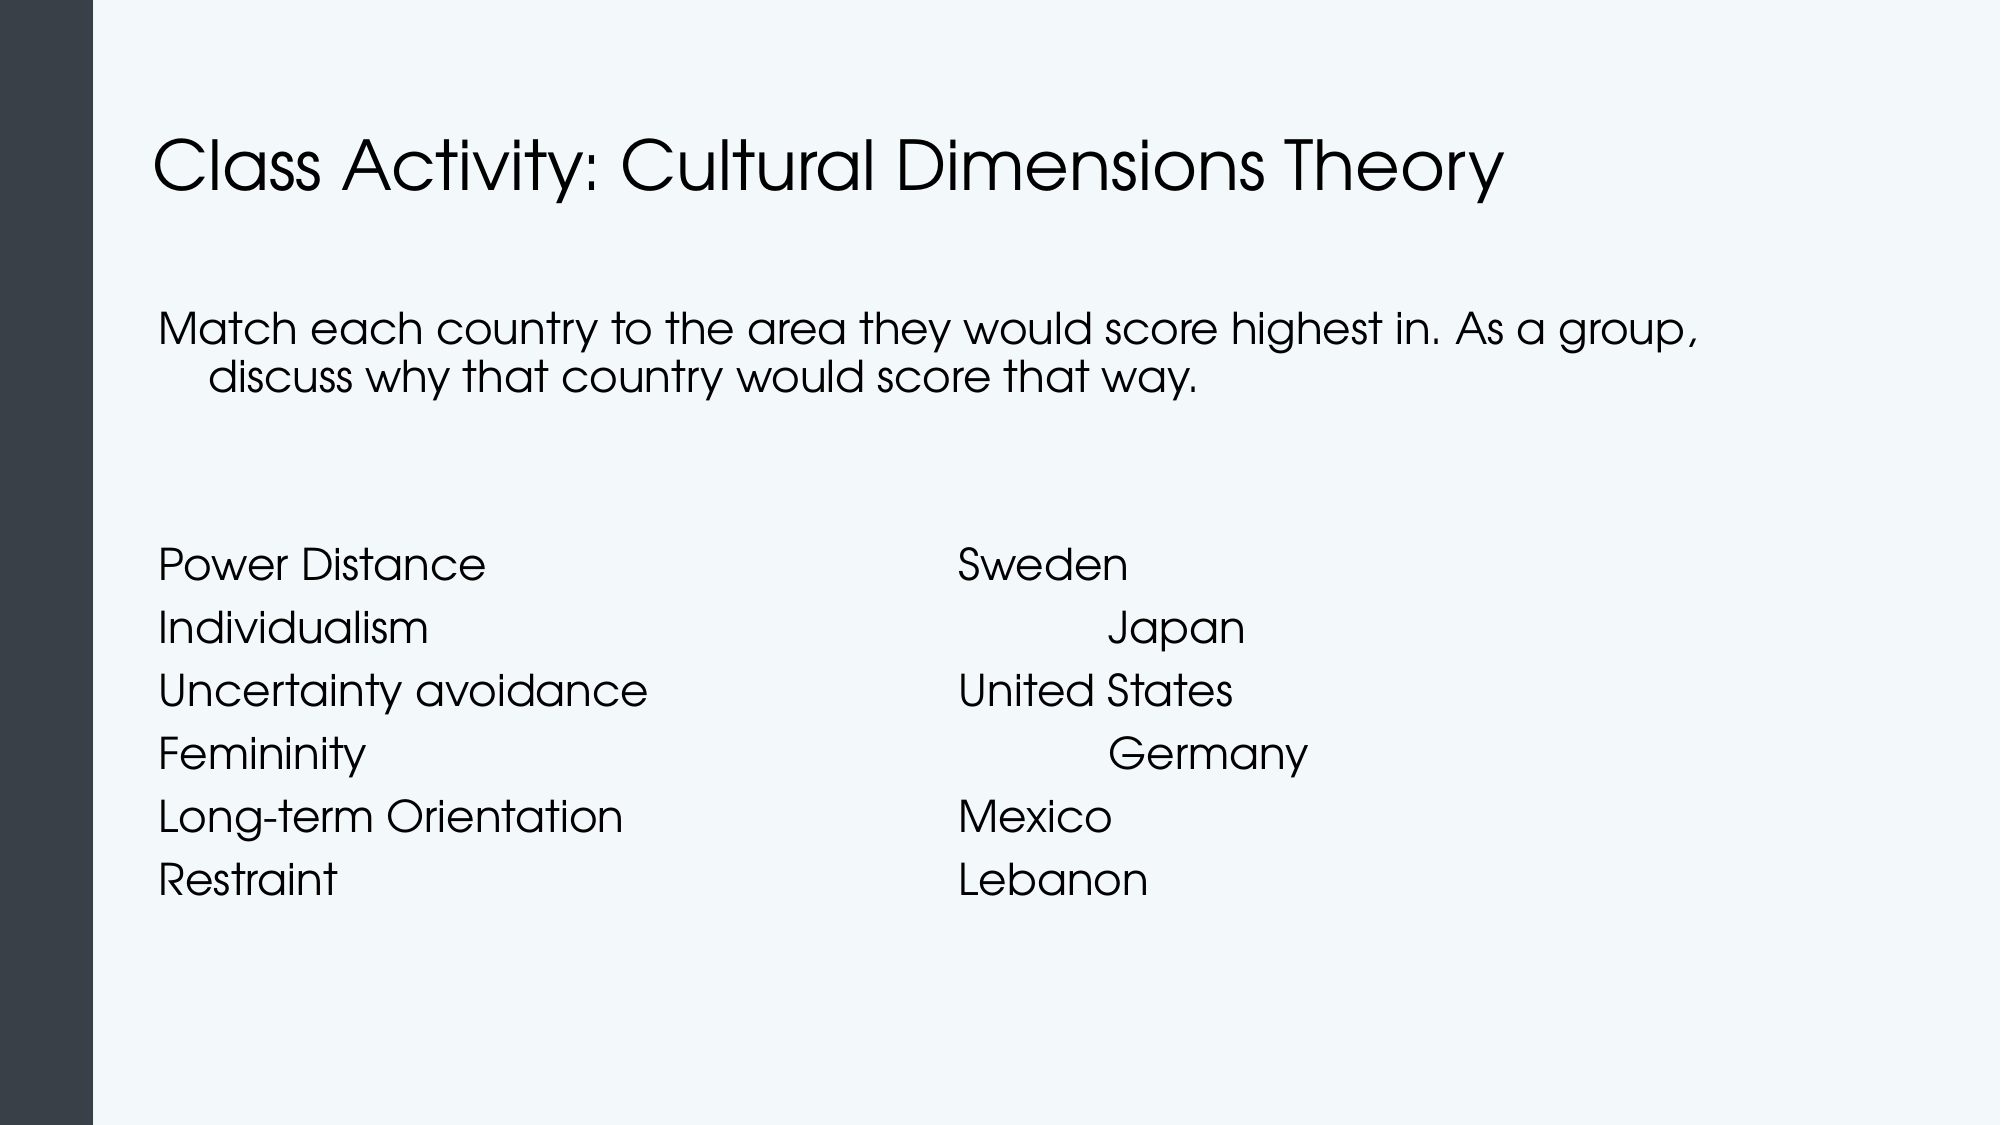

# Class Activity: Cultural Dimensions Theory
Match each country to the area they would score highest in. As a group, discuss why that country would score that way.

Power Distance				Sweden
Individualism					Japan
Uncertainty avoidance			United States
Femininity					Germany
Long-term Orientation			Mexico
Restraint					Lebanon